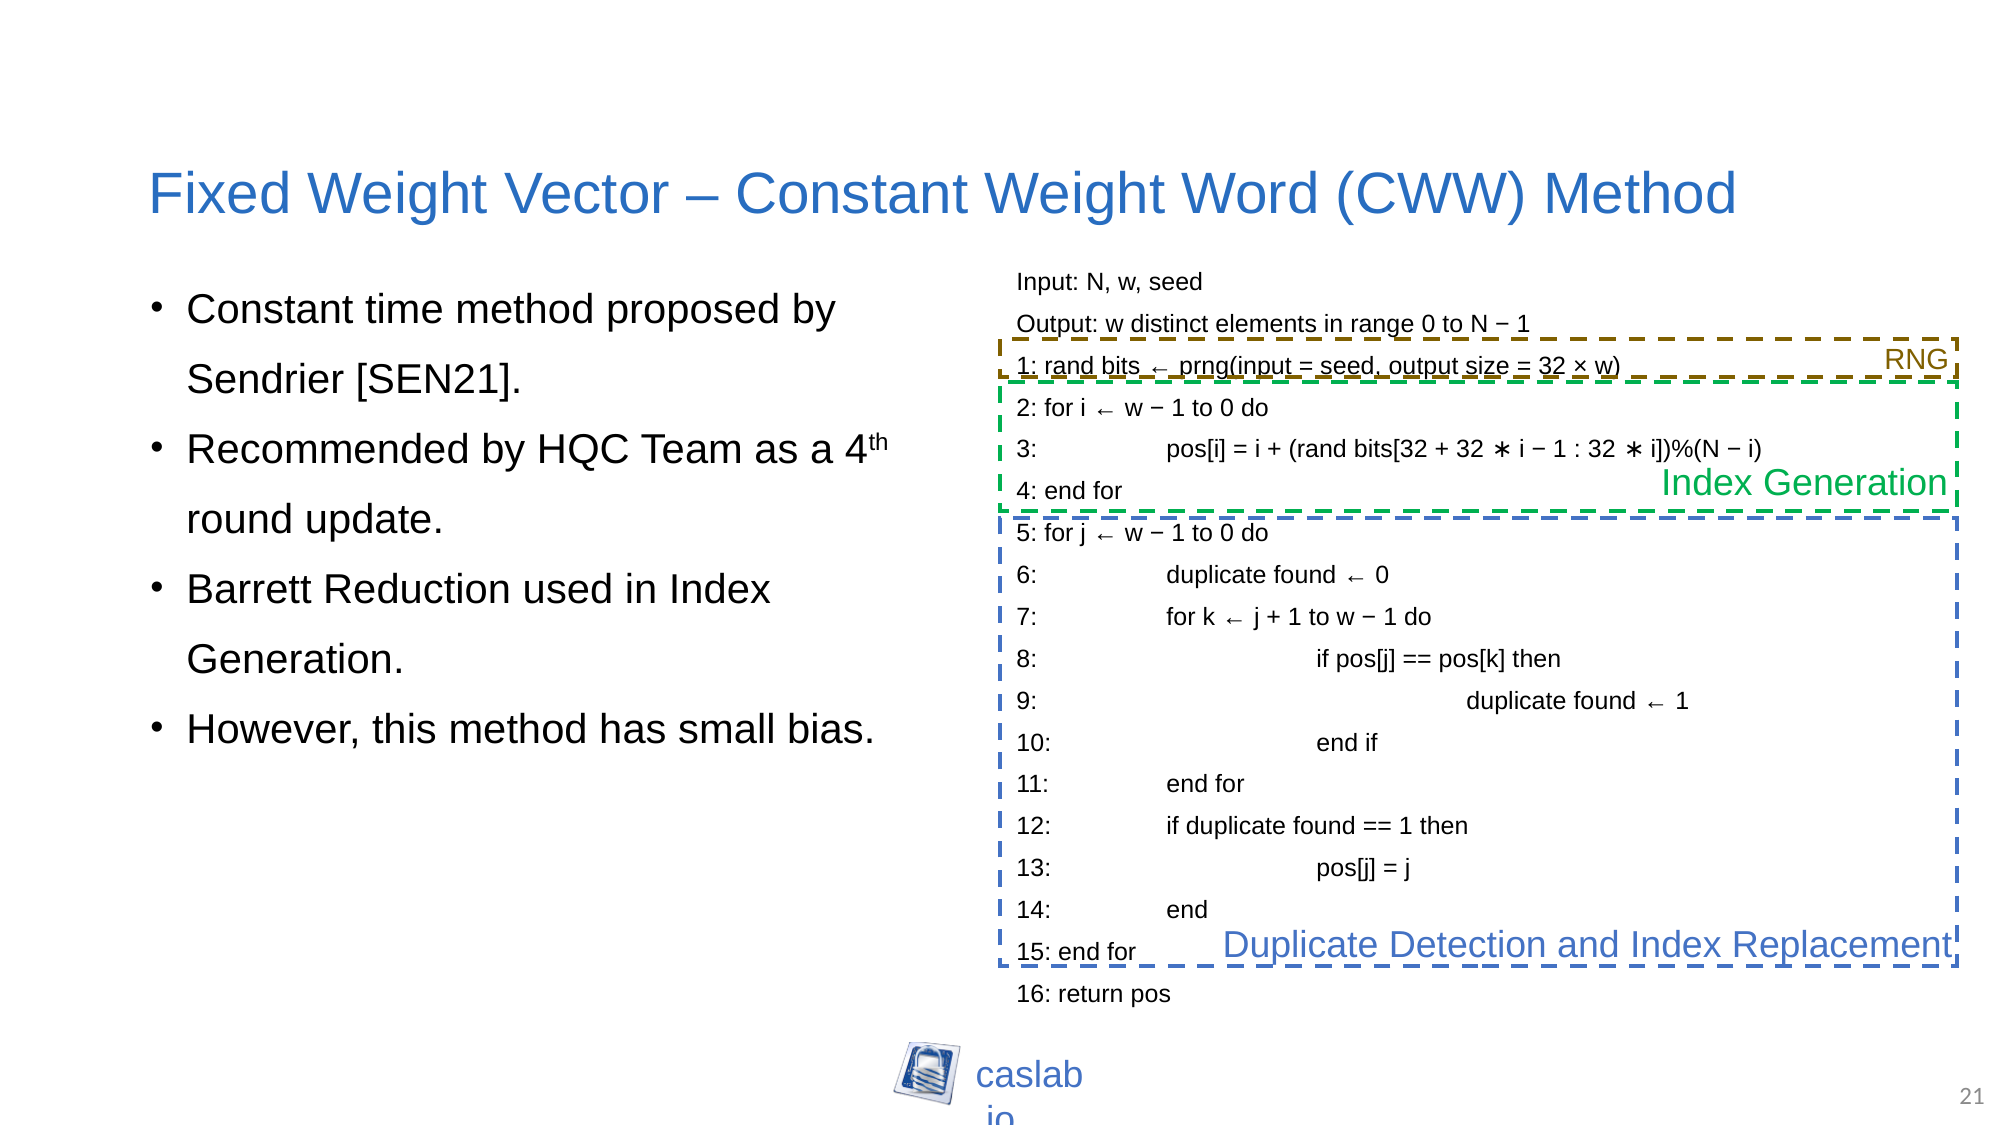

Fixed Weight Vector – Constant Weight Word (CWW) Method
Input: N, w, seed
Output: w distinct elements in range 0 to N − 1
1: rand bits ← prng(input = seed, output size = 32 × w)
2: for i ← w − 1 to 0 do
3: 	pos[i] = i + (rand bits[32 + 32 ∗ i − 1 : 32 ∗ i])%(N − i)
4: end for
5: for j ← w − 1 to 0 do
6: 	duplicate found ← 0
7: 	for k ← j + 1 to w − 1 do
8: 		if pos[j] == pos[k] then
9: 			duplicate found ← 1
10: 		end if
11: 	end for
12: 	if duplicate found == 1 then
13: 		pos[j] = j
14: 	end
15: end for
16: return pos
Constant time method proposed by Sendrier [SEN21].
Recommended by HQC Team as a 4th round update.
Barrett Reduction used in Index Generation.
However, this method has small bias.

RNG

Index Generation

Duplicate Detection and Index Replacement